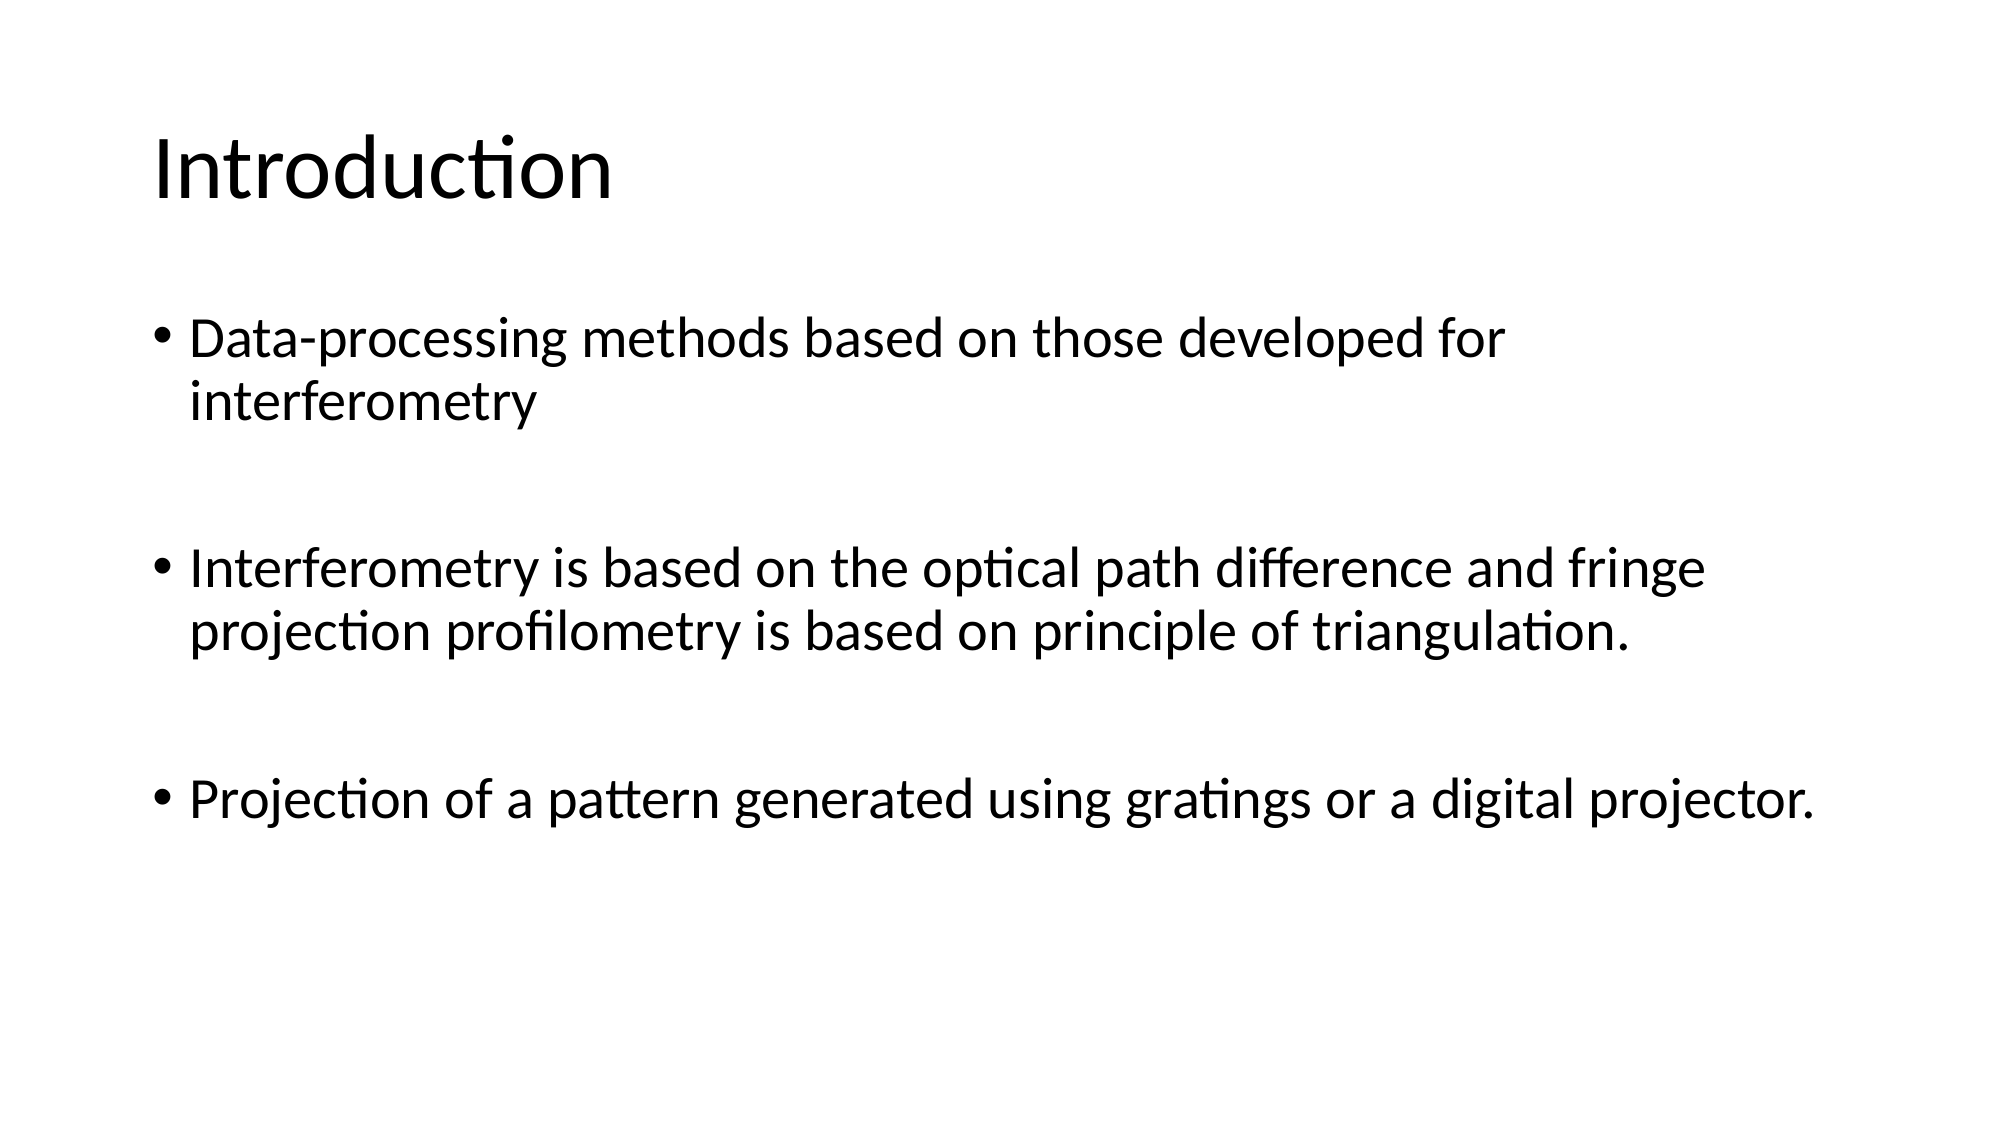

# Introduction
Data-processing methods based on those developed for interferometry

Interferometry is based on the optical path difference and fringe projection profilometry is based on principle of triangulation.

Projection of a pattern generated using gratings or a digital projector.